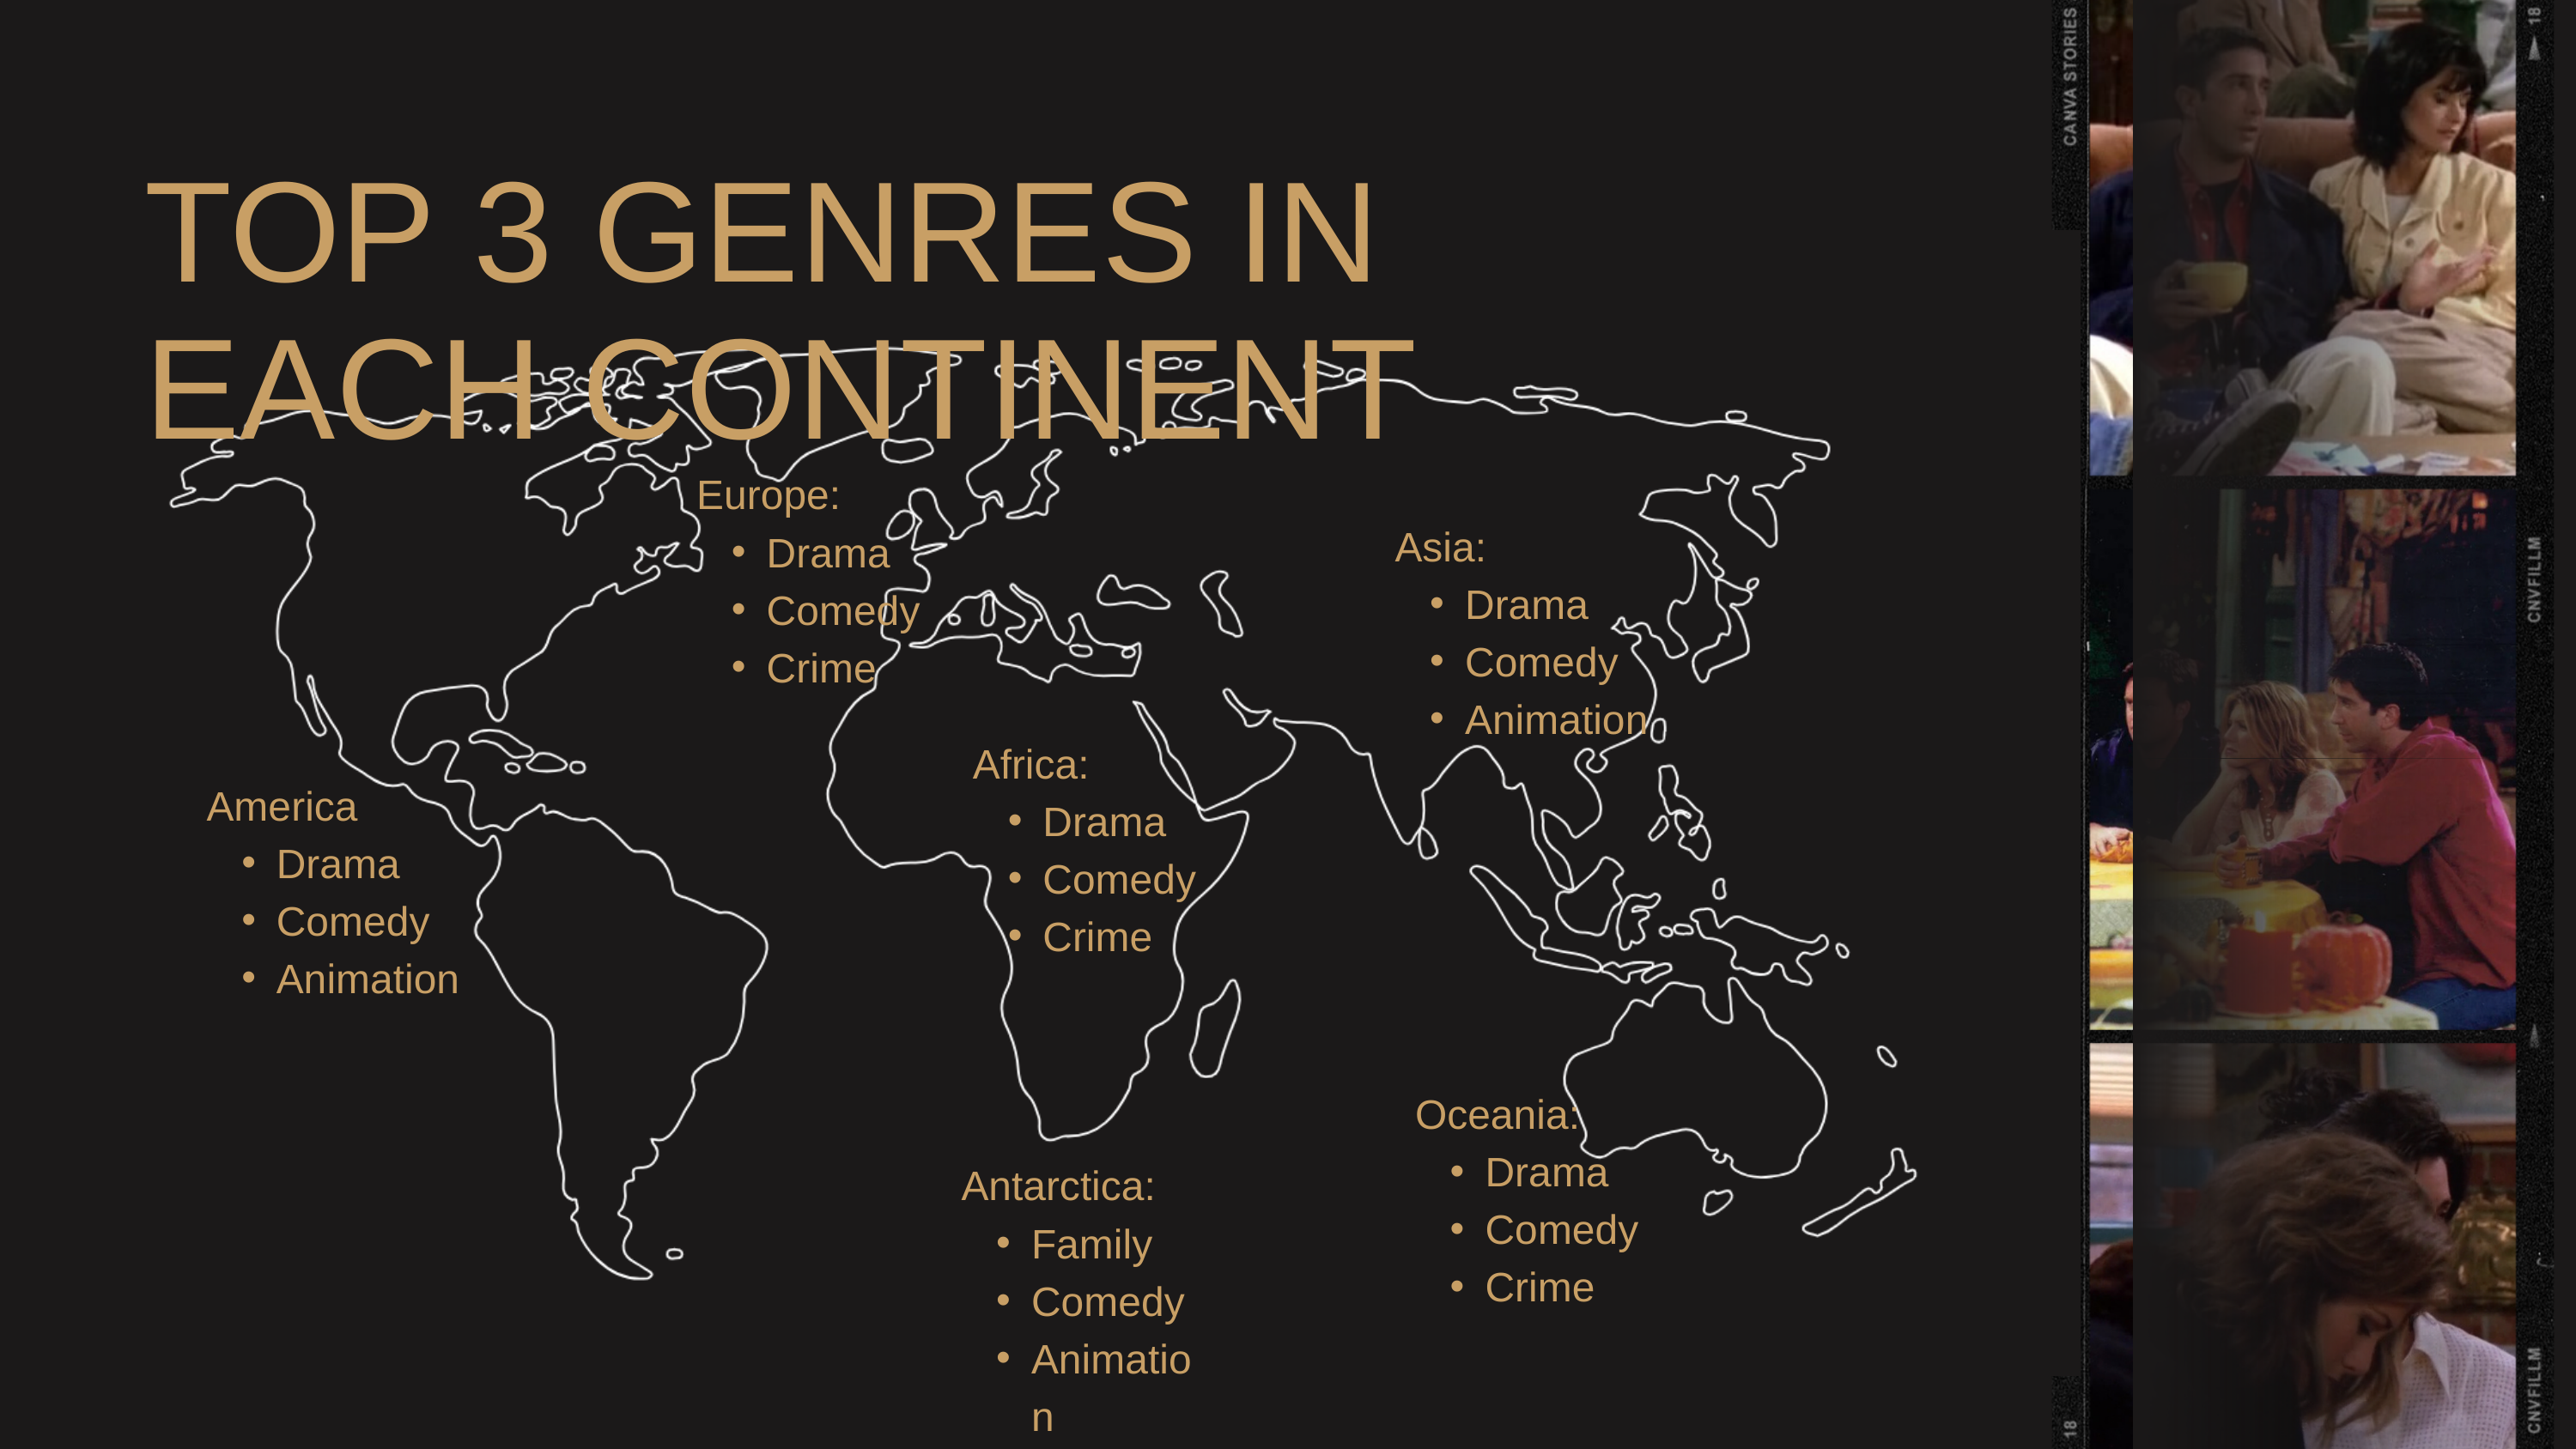

TOP 3 GENRES IN EACH CONTINENT

Europe:
Drama
Comedy
Crime
Asia:
Drama
Comedy
Animation
Africa:
Drama
Comedy
Crime
America
Drama
Comedy
Animation
Oceania:
Drama
Comedy
Crime
Antarctica:
Family
Comedy
Animation